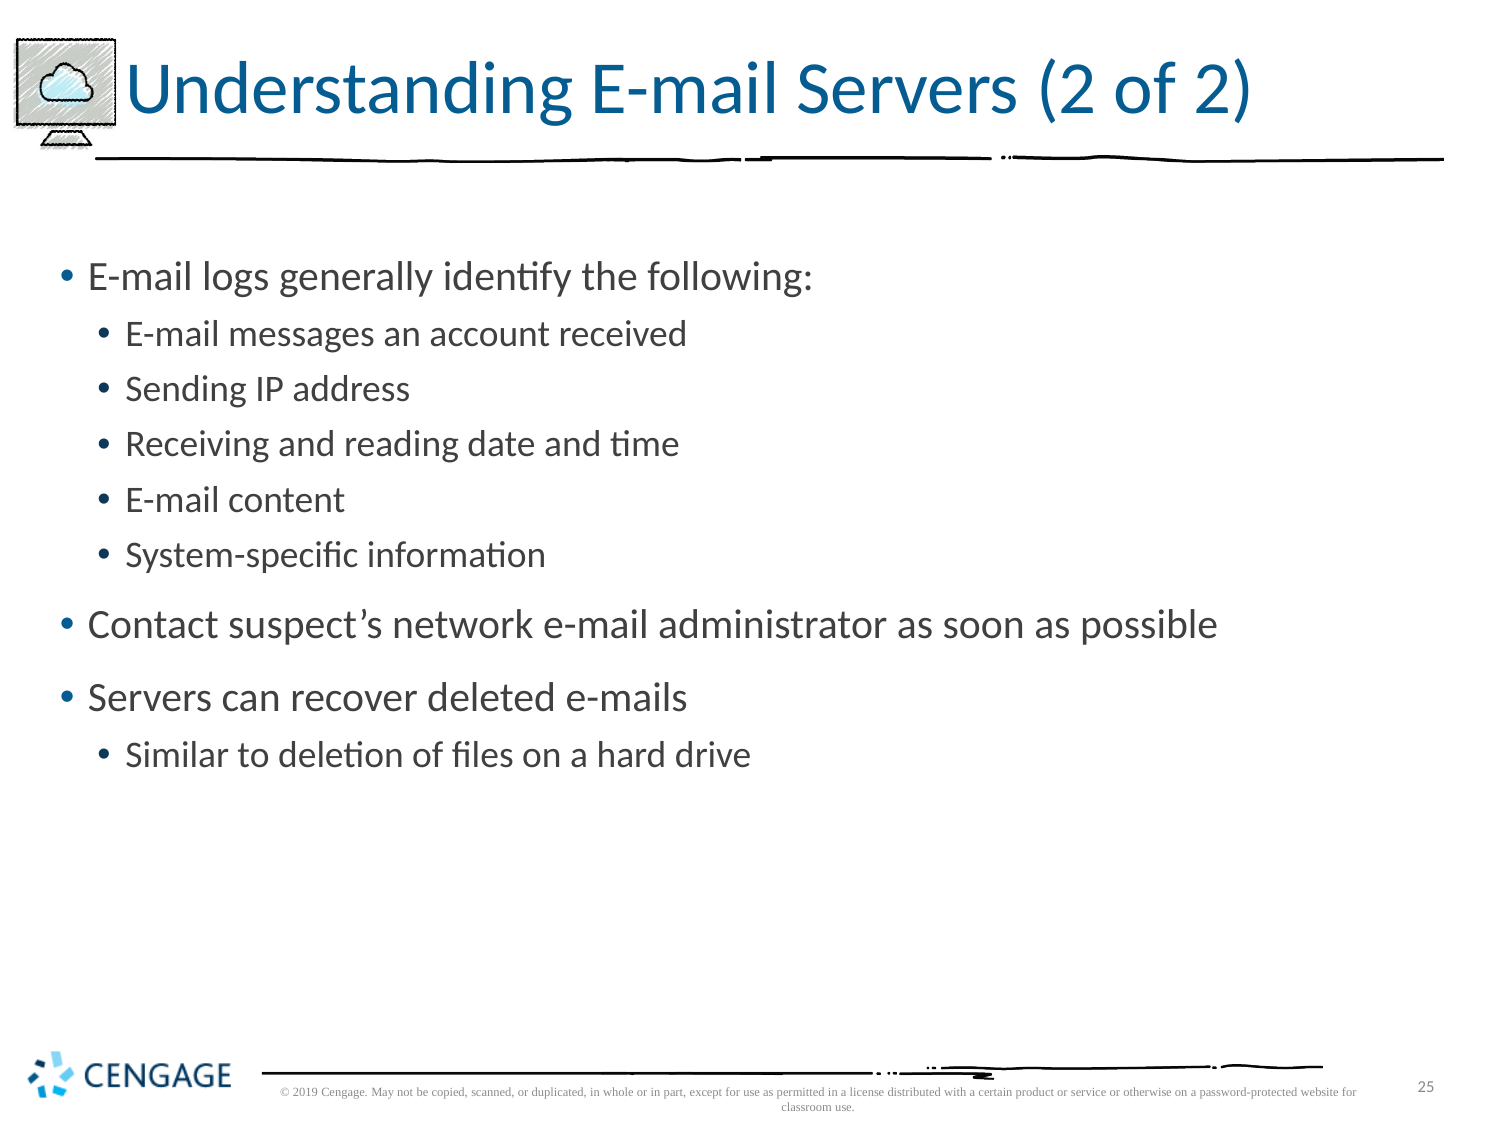

# Understanding E-mail Servers (2 of 2)
E-mail logs generally identify the following:
E-mail messages an account received
Sending IP address
Receiving and reading date and time
E-mail content
System-specific information
Contact suspect’s network e-mail administrator as soon as possible
Servers can recover deleted e-mails
Similar to deletion of files on a hard drive
© 2019 Cengage. May not be copied, scanned, or duplicated, in whole or in part, except for use as permitted in a license distributed with a certain product or service or otherwise on a password-protected website for classroom use.